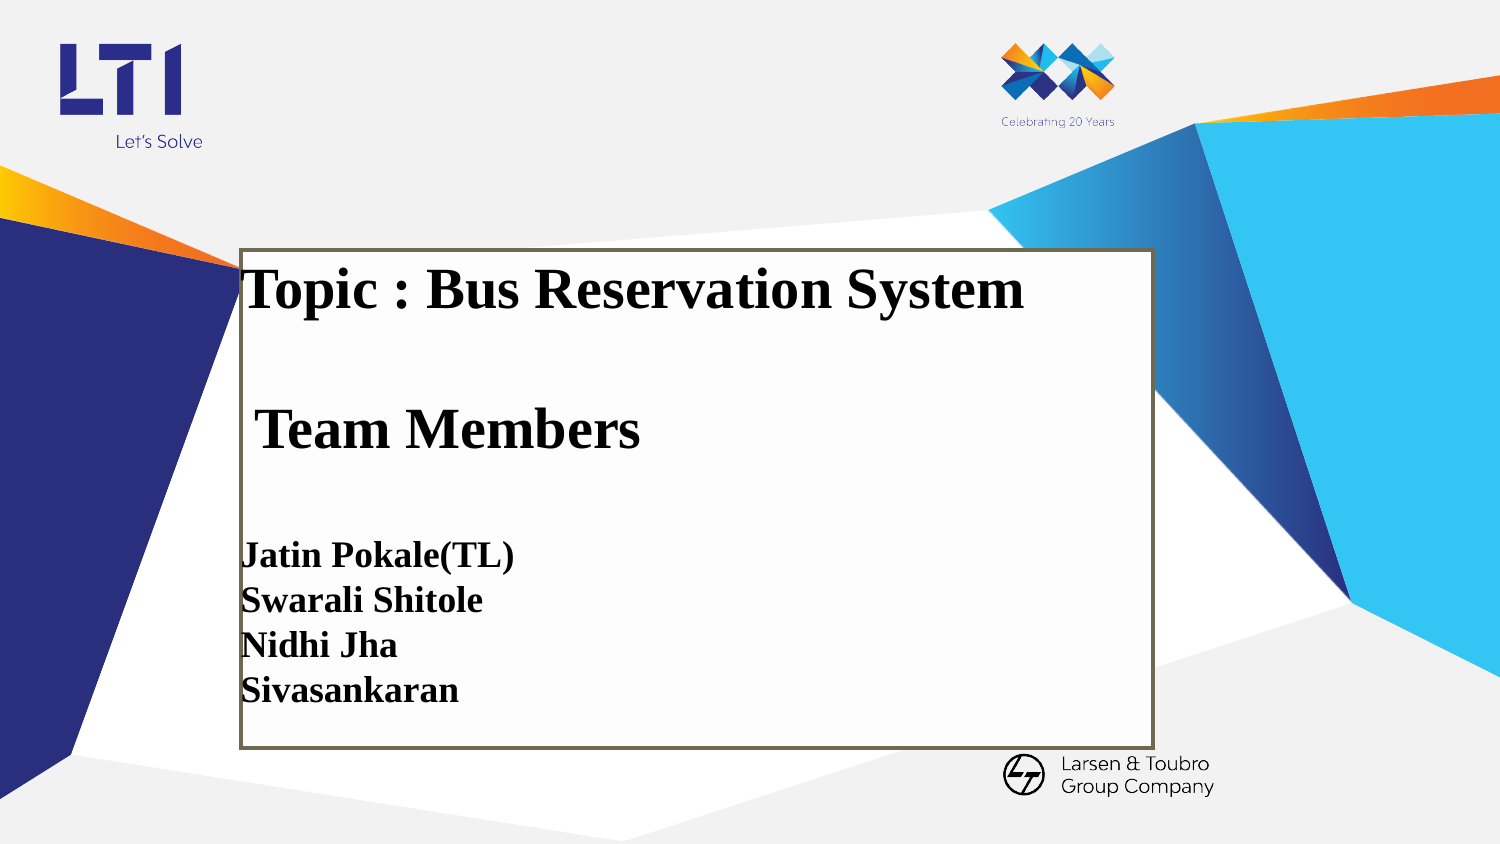

# Topic : Bus Reservation System Team Members Jatin Pokale(TL) Swarali Shitole Nidhi Jha Sivasankaran